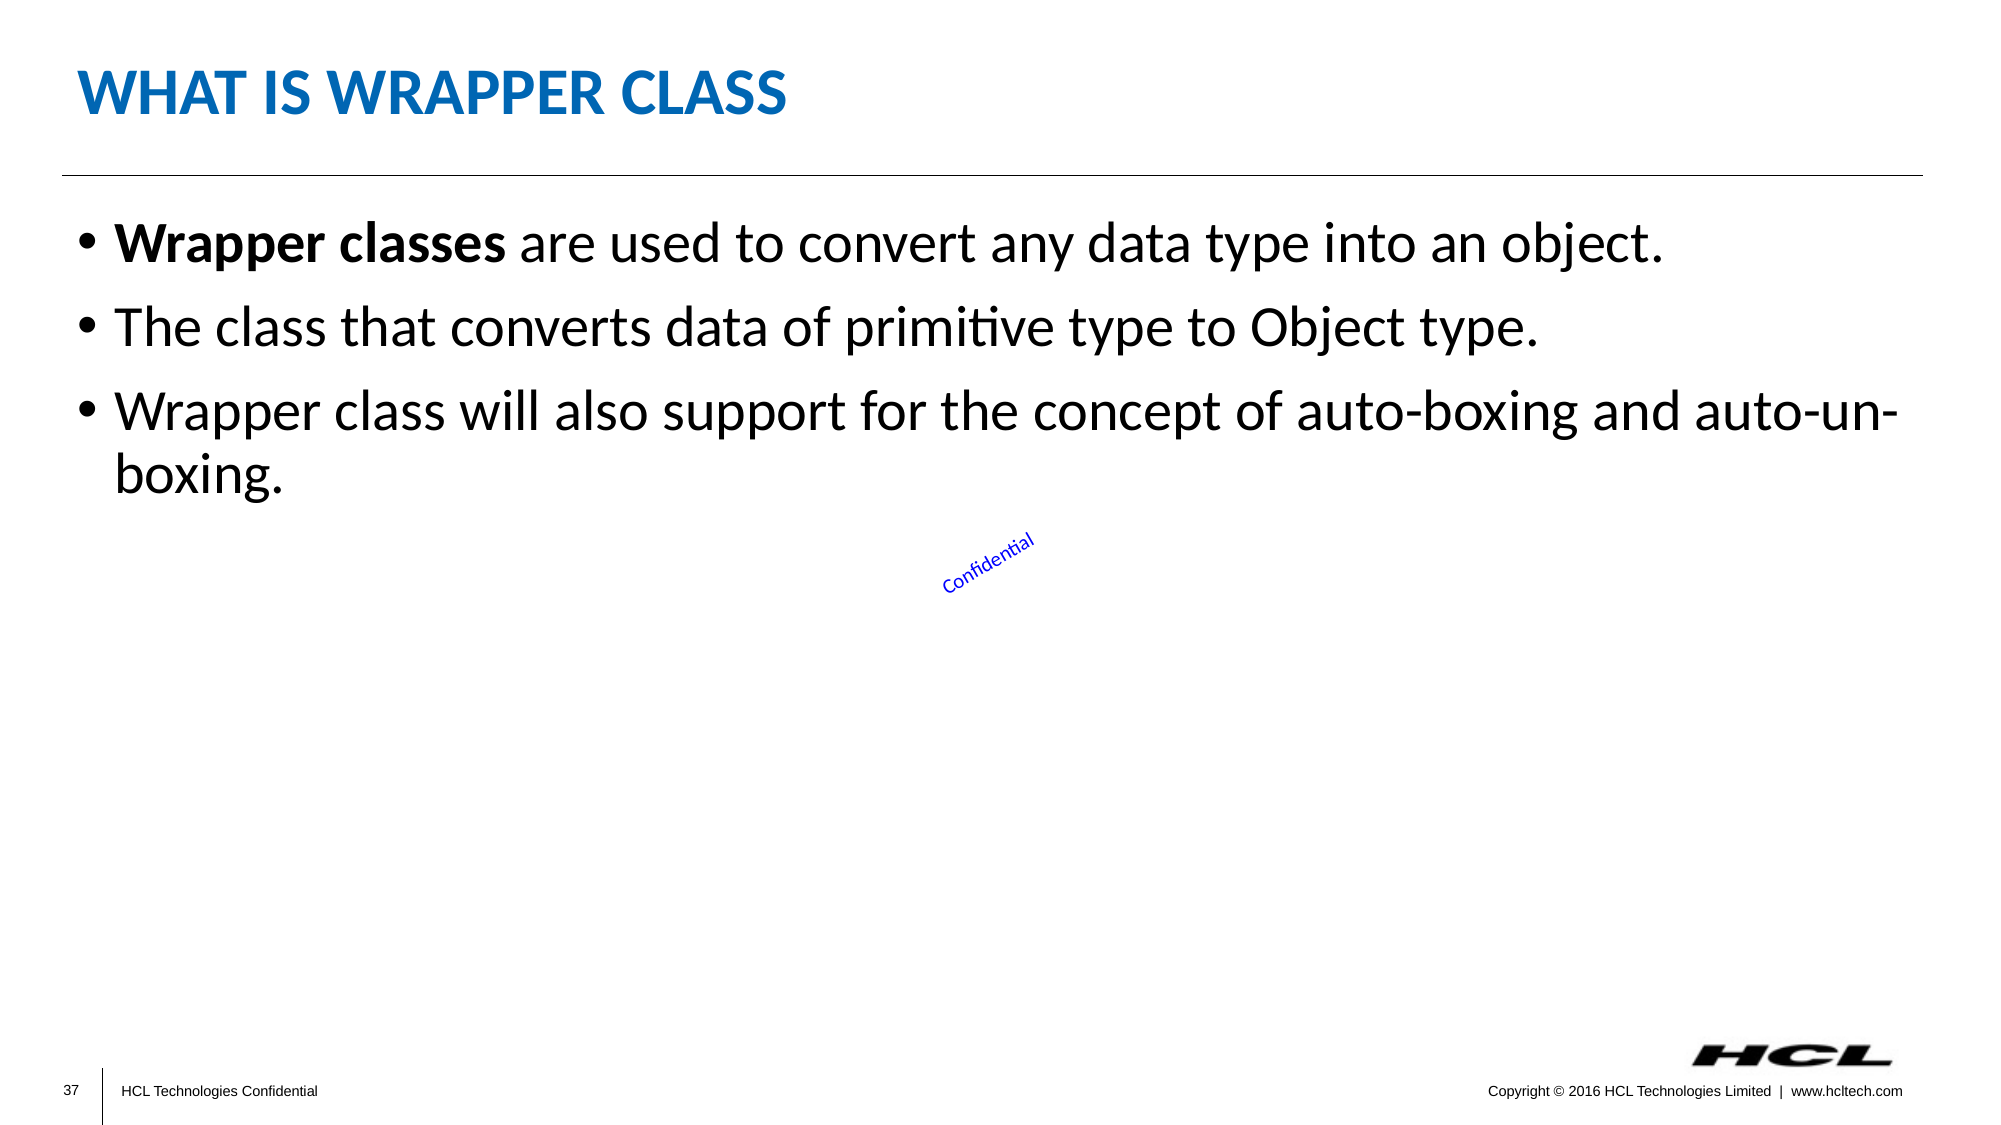

# What is Wrapper class
Wrapper classes are used to convert any data type into an object.
The class that converts data of primitive type to Object type.
Wrapper class will also support for the concept of auto-boxing and auto-un-boxing.